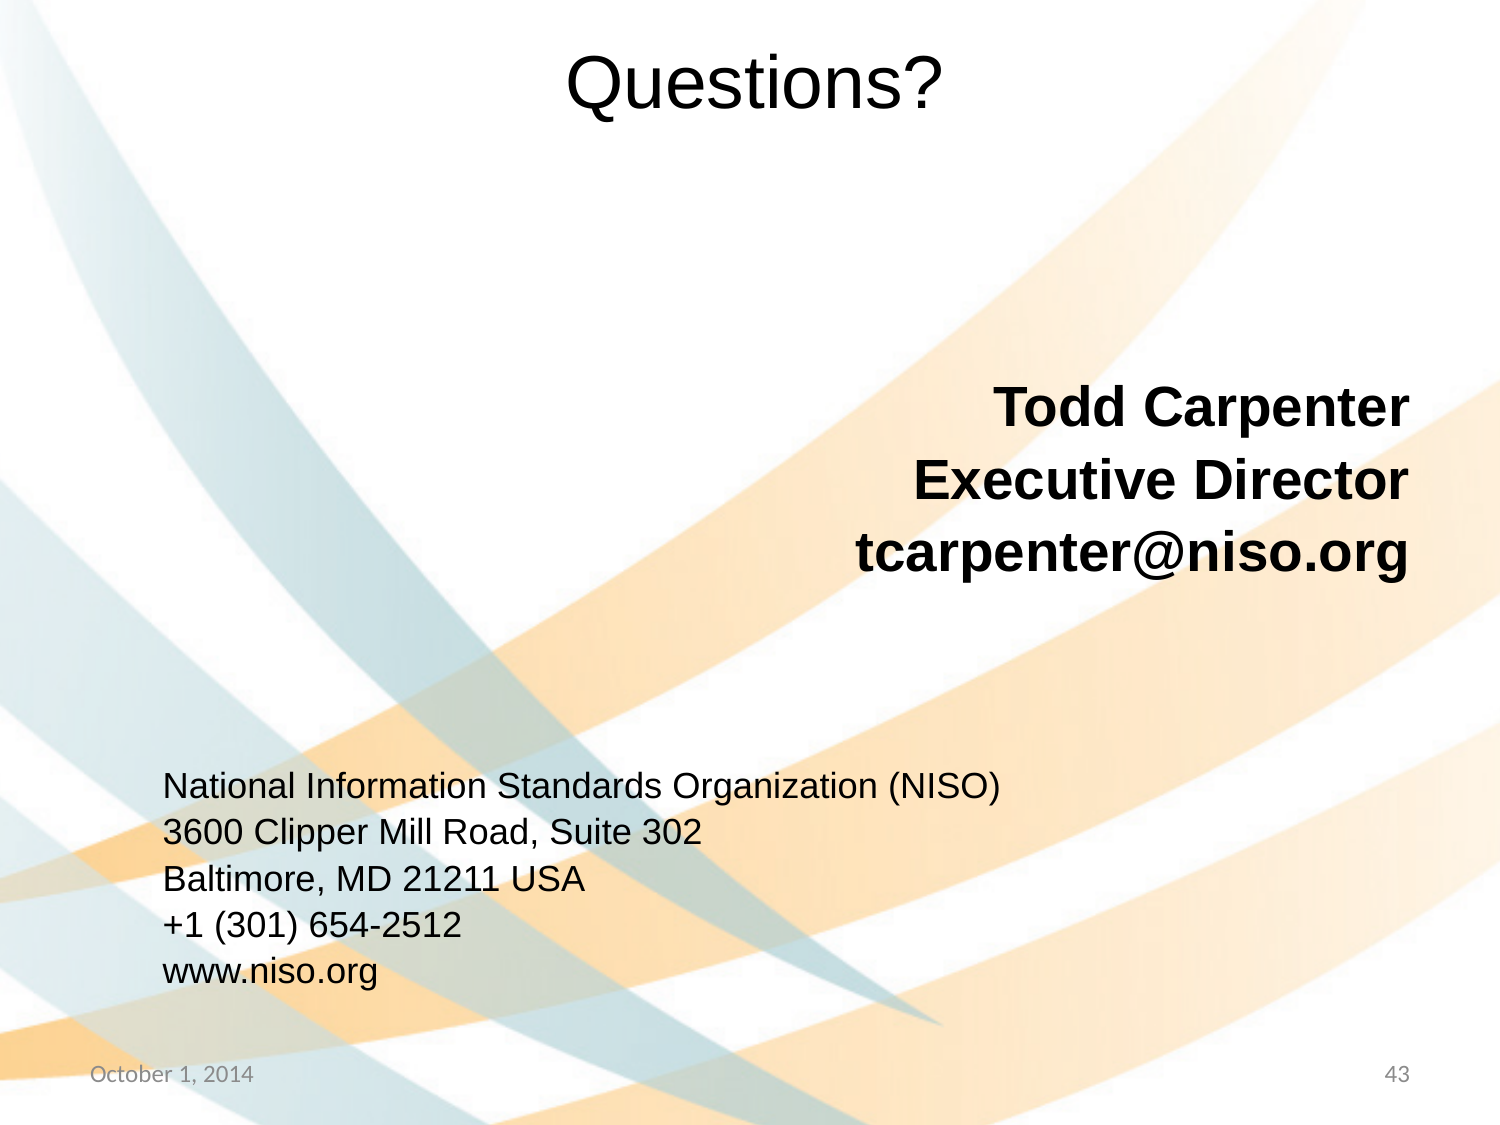

# Questions?

Todd Carpenter
Executive Director
tcarpenter@niso.org

National Information Standards Organization (NISO)
3600 Clipper Mill Road, Suite 302
Baltimore, MD 21211 USA
+1 (301) 654-2512
www.niso.org
October 1, 2014
43